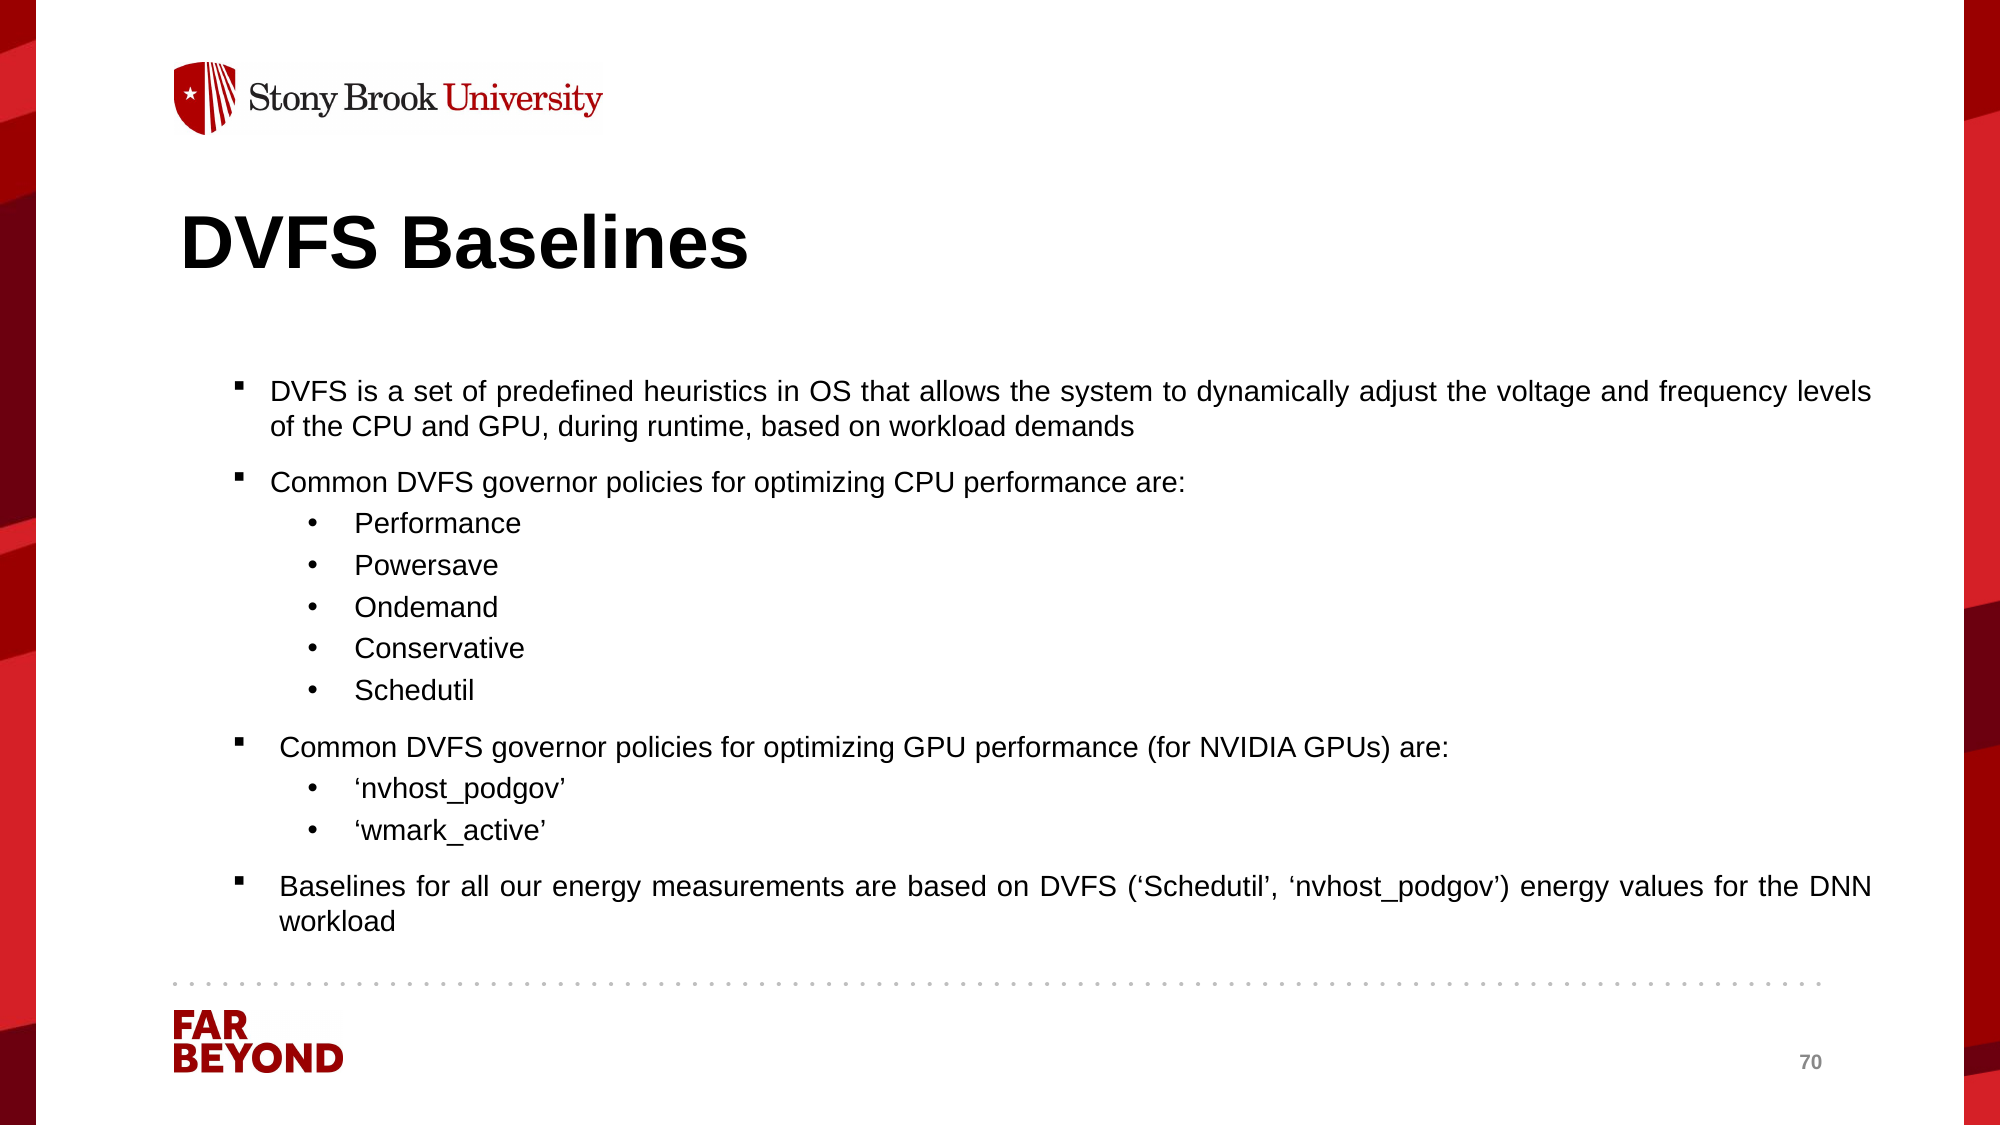

# DVFS Baselines
DVFS is a set of predefined heuristics in OS that allows the system to dynamically adjust the voltage and frequency levels of the CPU and GPU, during runtime, based on workload demands
Common DVFS governor policies for optimizing CPU performance are:
Performance
Powersave
Ondemand
Conservative
Schedutil
Common DVFS governor policies for optimizing GPU performance (for NVIDIA GPUs) are:
‘nvhost_podgov’
‘wmark_active’
Baselines for all our energy measurements are based on DVFS (‘Schedutil’, ‘nvhost_podgov’) energy values for the DNN workload

70